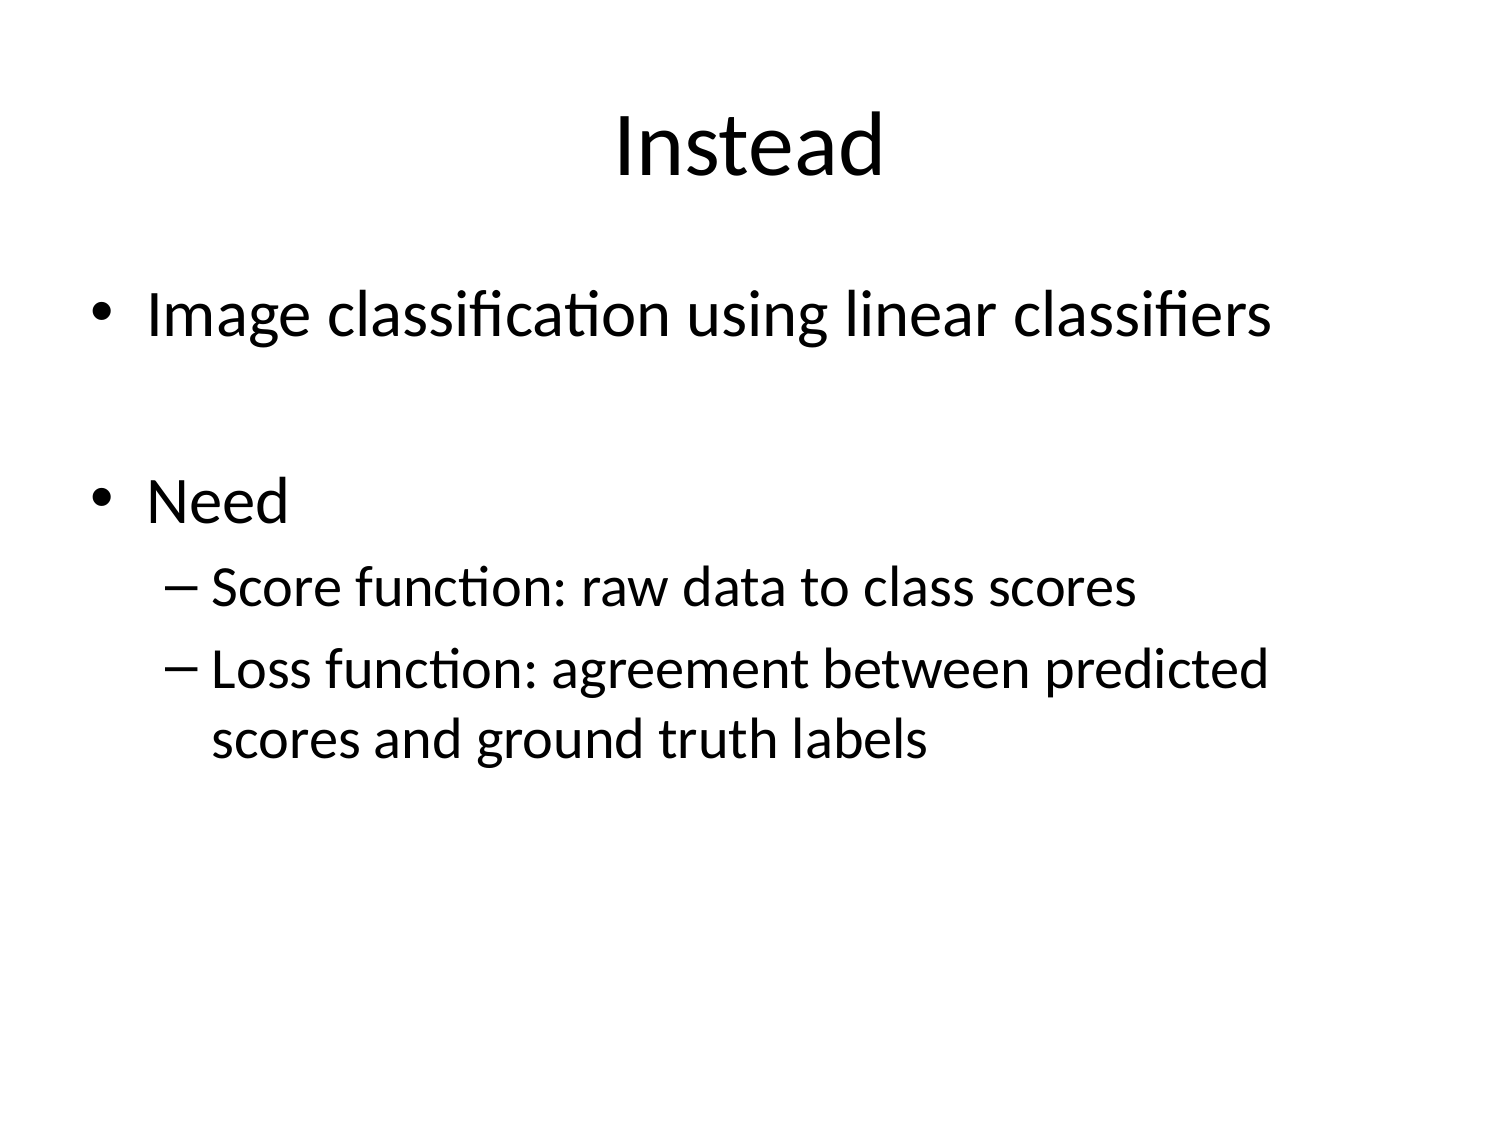

# Instead
Image classification using linear classifiers

Need
Score function: raw data to class scores
Loss function: agreement between predicted scores and ground truth labels